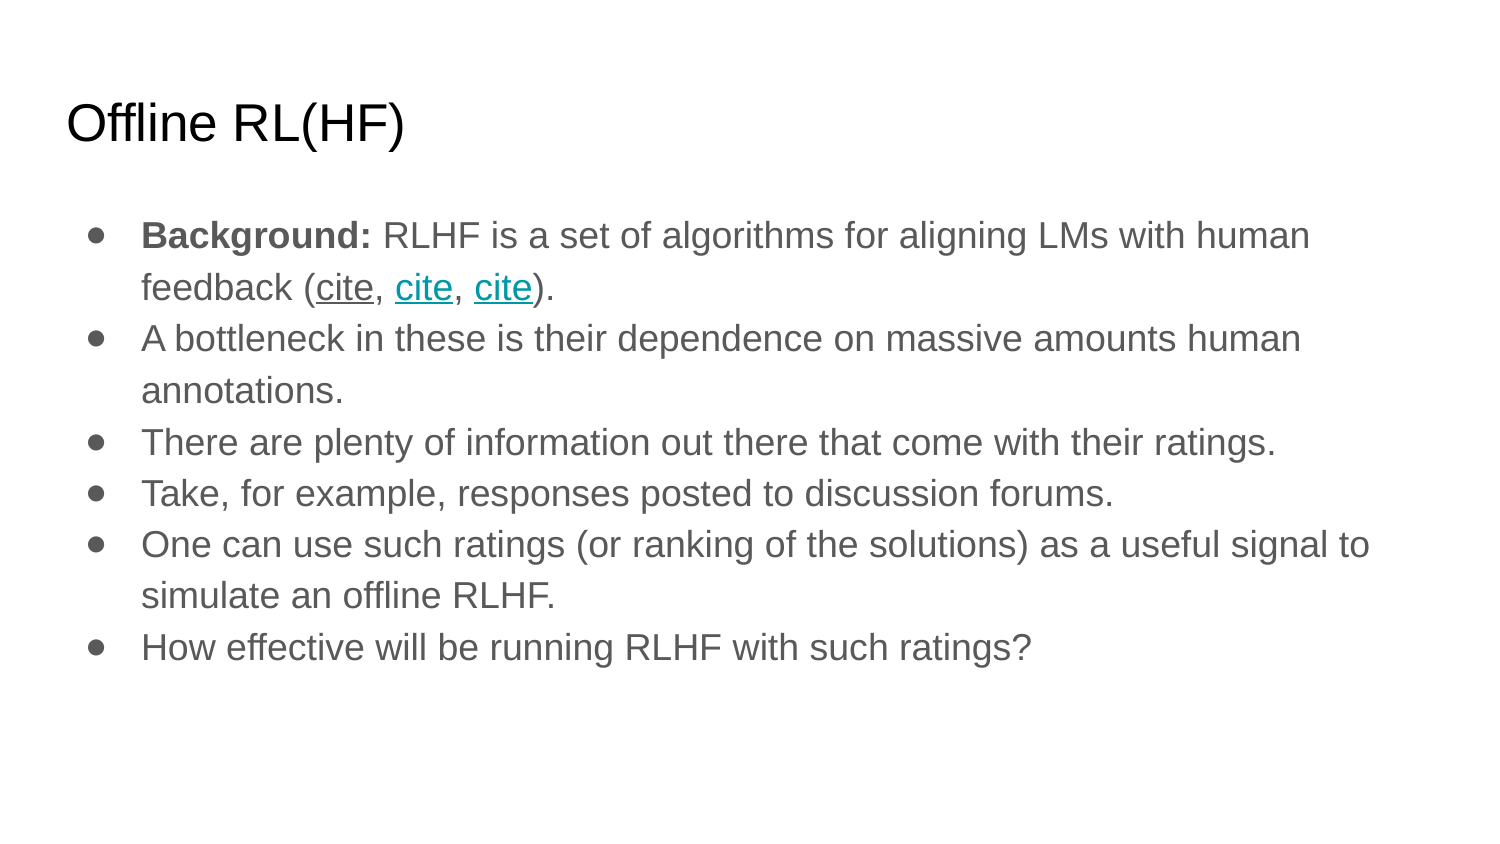

# Offline RL(HF)
Background: RLHF is a set of algorithms for aligning LMs with human feedback (cite, cite, cite).
A bottleneck in these is their dependence on massive amounts human annotations.
There are plenty of information out there that come with their ratings.
Take, for example, responses posted to discussion forums.
One can use such ratings (or ranking of the solutions) as a useful signal to simulate an offline RLHF.
How effective will be running RLHF with such ratings?